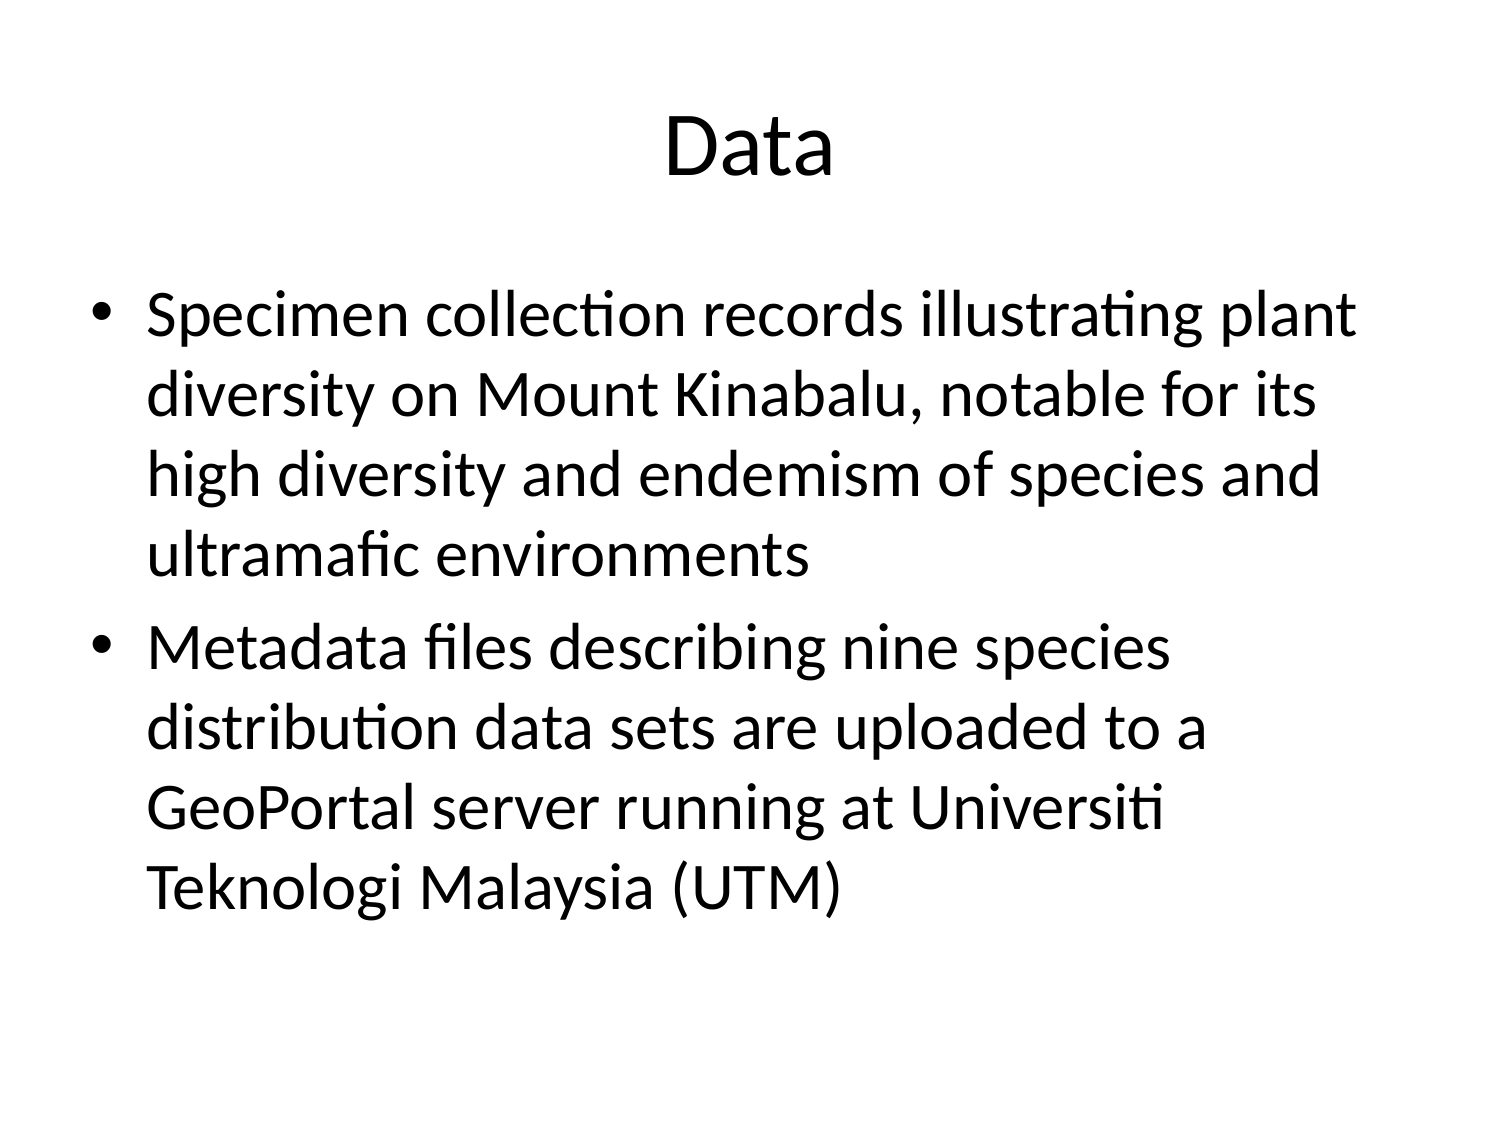

# Data
Specimen collection records illustrating plant diversity on Mount Kinabalu, notable for its high diversity and endemism of species and ultramafic environments
Metadata files describing nine species distribution data sets are uploaded to a GeoPortal server running at Universiti Teknologi Malaysia (UTM)